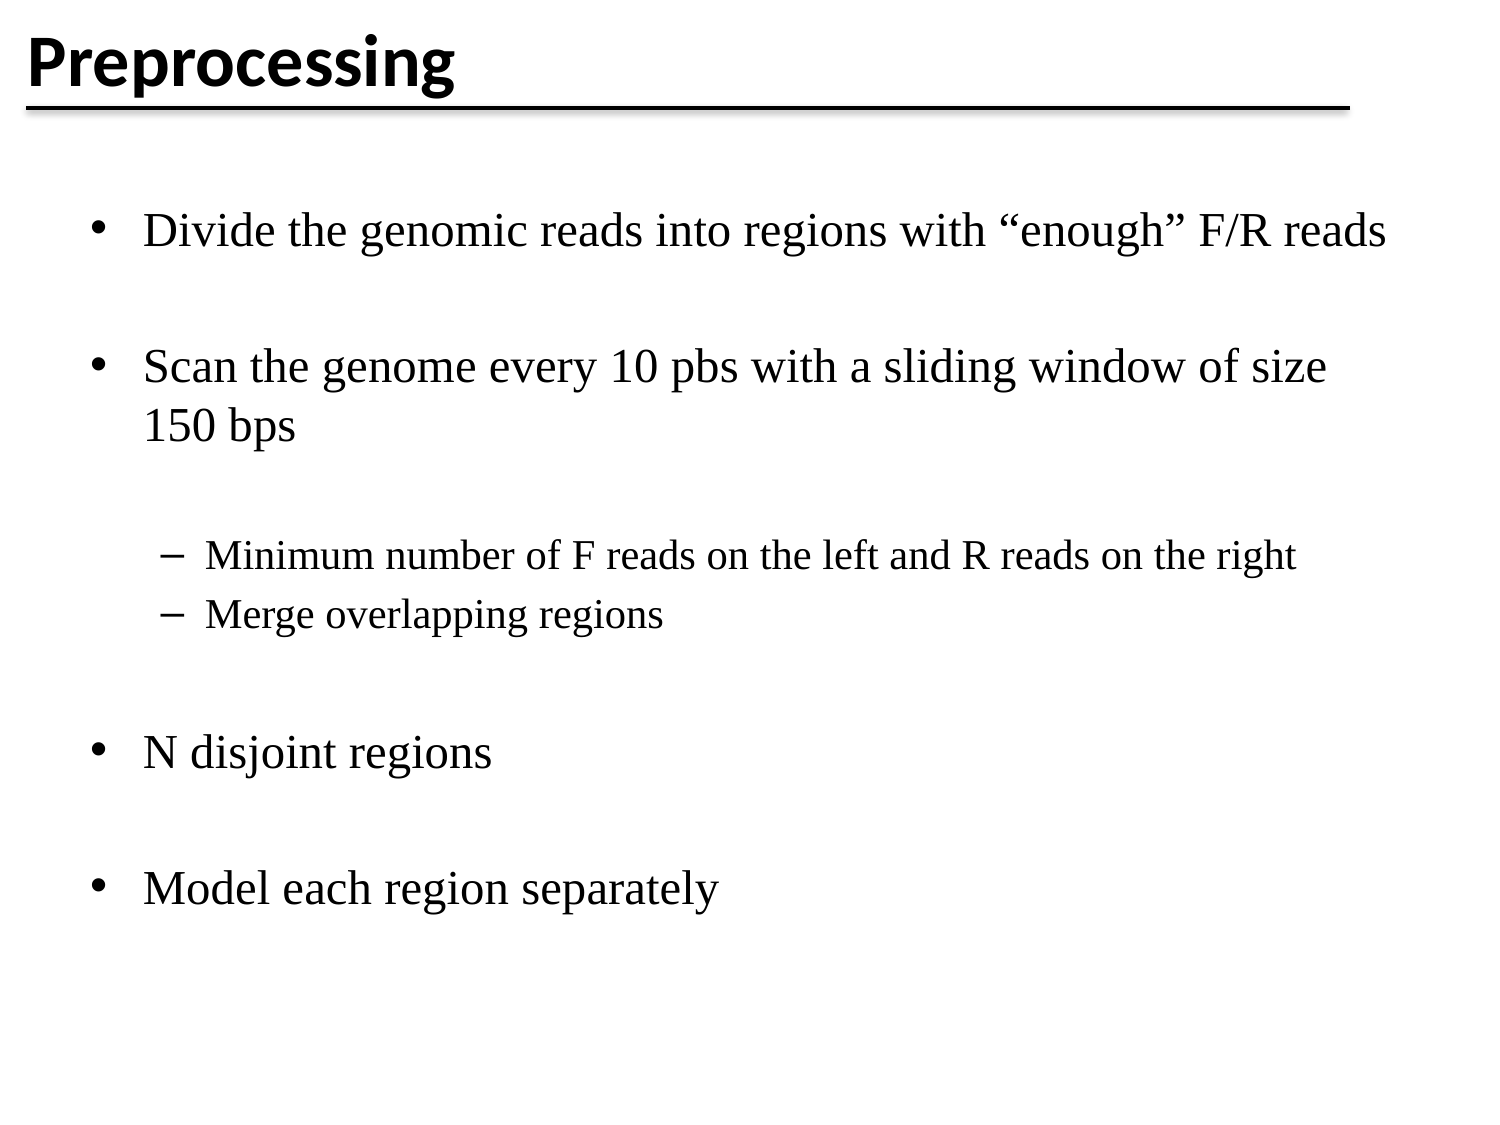

# Preprocessing
Divide the genomic reads into regions with “enough” F/R reads

Scan the genome every 10 pbs with a sliding window of size 150 bps

Minimum number of F reads on the left and R reads on the right
Merge overlapping regions

N disjoint regions

Model each region separately